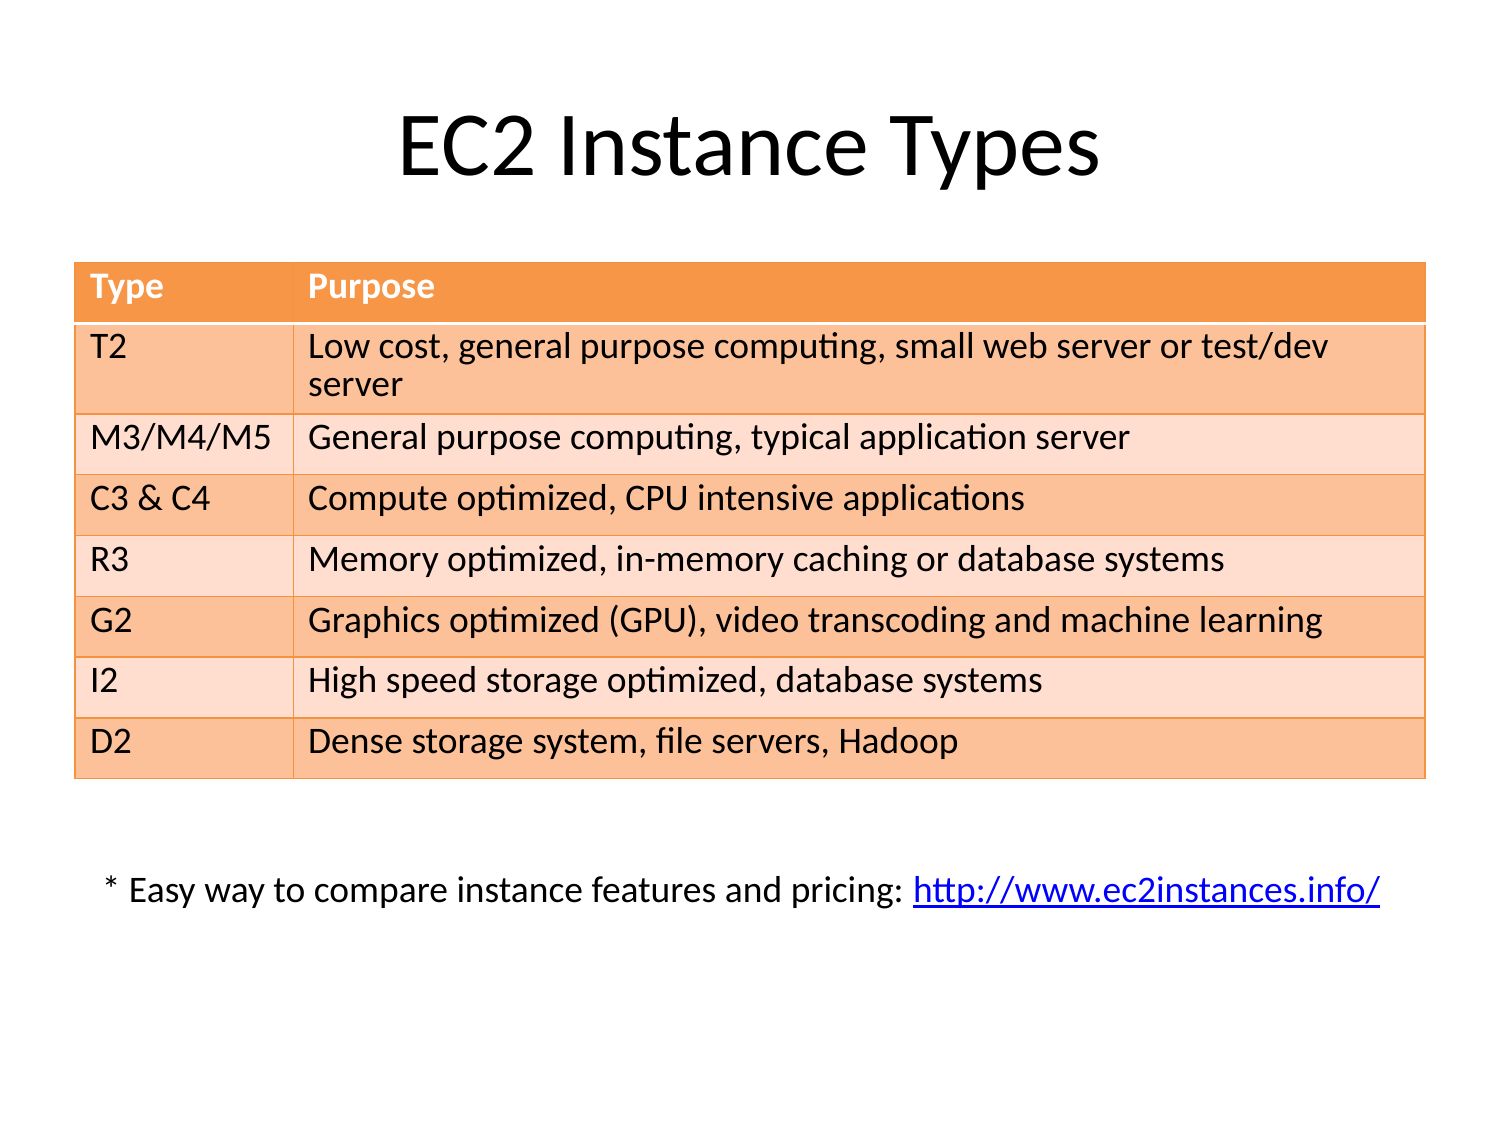

# EC2 Instance Types
| Type | Purpose |
| --- | --- |
| T2 | Low cost, general purpose computing, small web server or test/dev server |
| M3/M4/M5 | General purpose computing, typical application server |
| C3 & C4 | Compute optimized, CPU intensive applications |
| R3 | Memory optimized, in-memory caching or database systems |
| G2 | Graphics optimized (GPU), video transcoding and machine learning |
| I2 | High speed storage optimized, database systems |
| D2 | Dense storage system, file servers, Hadoop |
* Easy way to compare instance features and pricing: http://www.ec2instances.info/